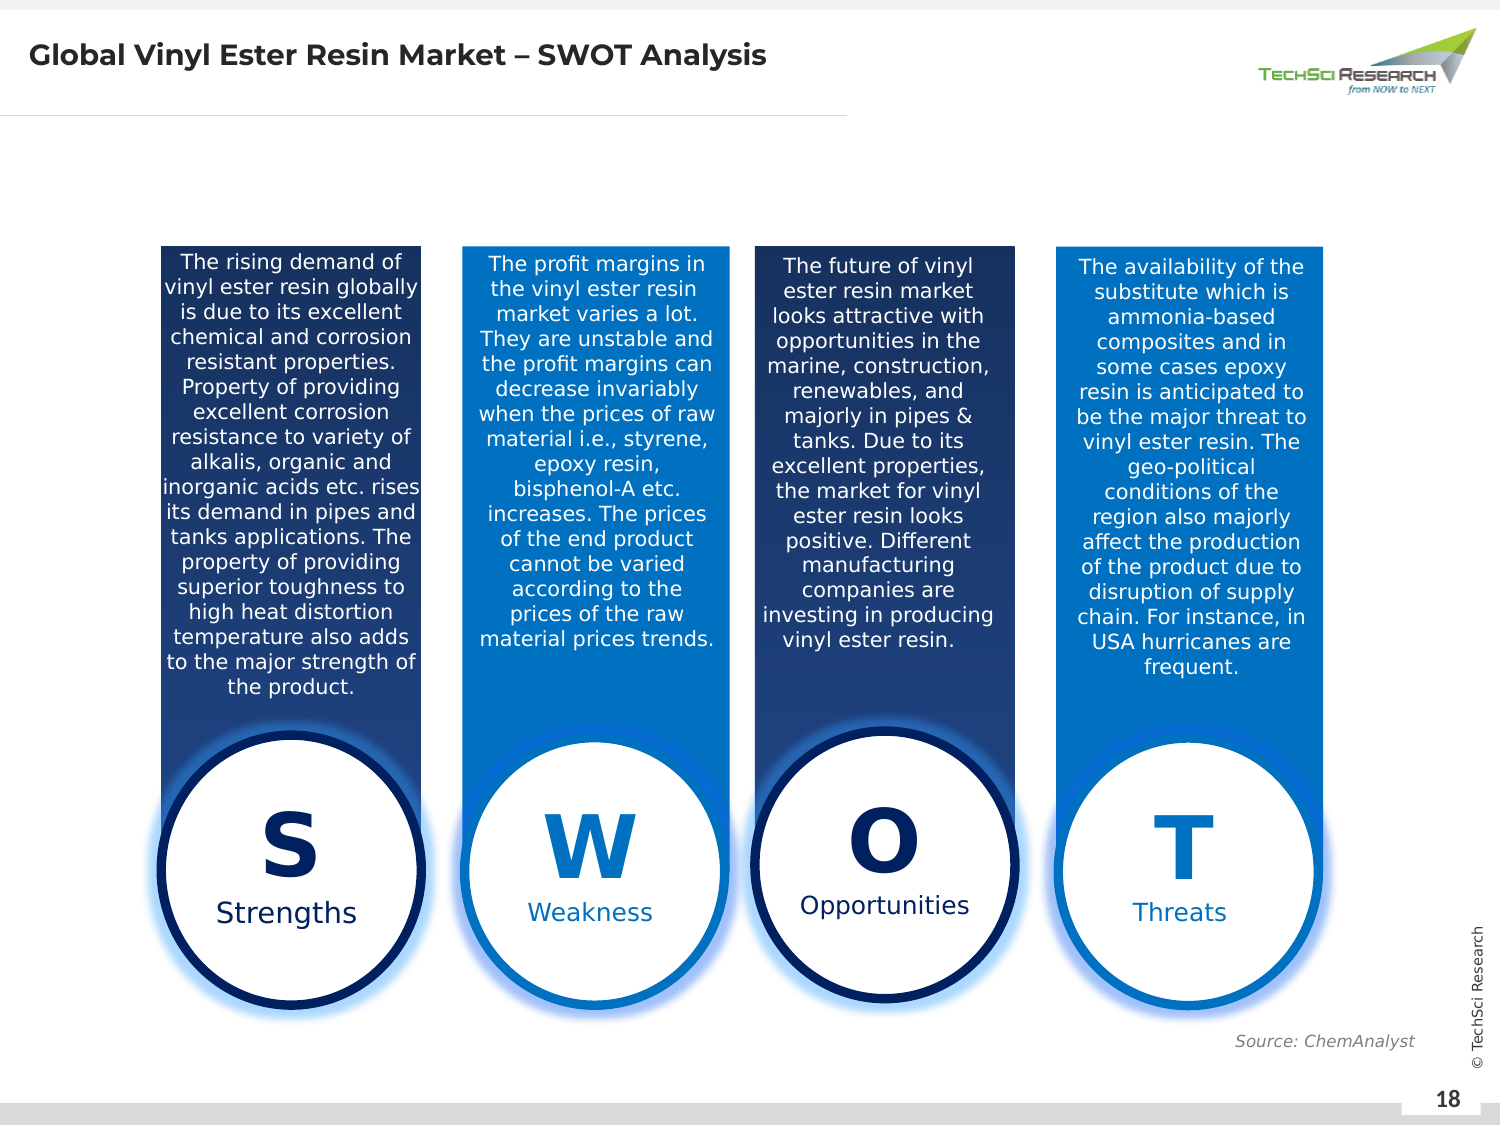

Global Vinyl Ester Resin Market – SWOT Analysis
The rising demand of vinyl ester resin globally is due to its excellent chemical and corrosion resistant properties. Property of providing excellent corrosion resistance to variety of alkalis, organic and inorganic acids etc. rises its demand in pipes and tanks applications. The property of providing superior toughness to high heat distortion temperature also adds to the major strength of the product.
The profit margins in the vinyl ester resin  market varies a lot. They are unstable and the profit margins can decrease invariably when the prices of raw material i.e., styrene, epoxy resin, bisphenol-A etc. increases. The prices of the end product cannot be varied according to the prices of the raw material prices trends.
The future of vinyl ester resin market looks attractive with opportunities in the marine, construction, renewables, and majorly in pipes & tanks. Due to its excellent properties, the market for vinyl ester resin looks positive. Different manufacturing companies are investing in producing vinyl ester resin.
The availability of the substitute which is ammonia-based composites and in some cases epoxy resin is anticipated to be the major threat to vinyl ester resin. The geo-political conditions of the region also majorly affect the production of the product due to disruption of supply chain. For instance, in USA hurricanes are frequent.

W
Weakness

S
Strengths

T
Threats

O
Opportunities
Source: ChemAnalyst
18
18